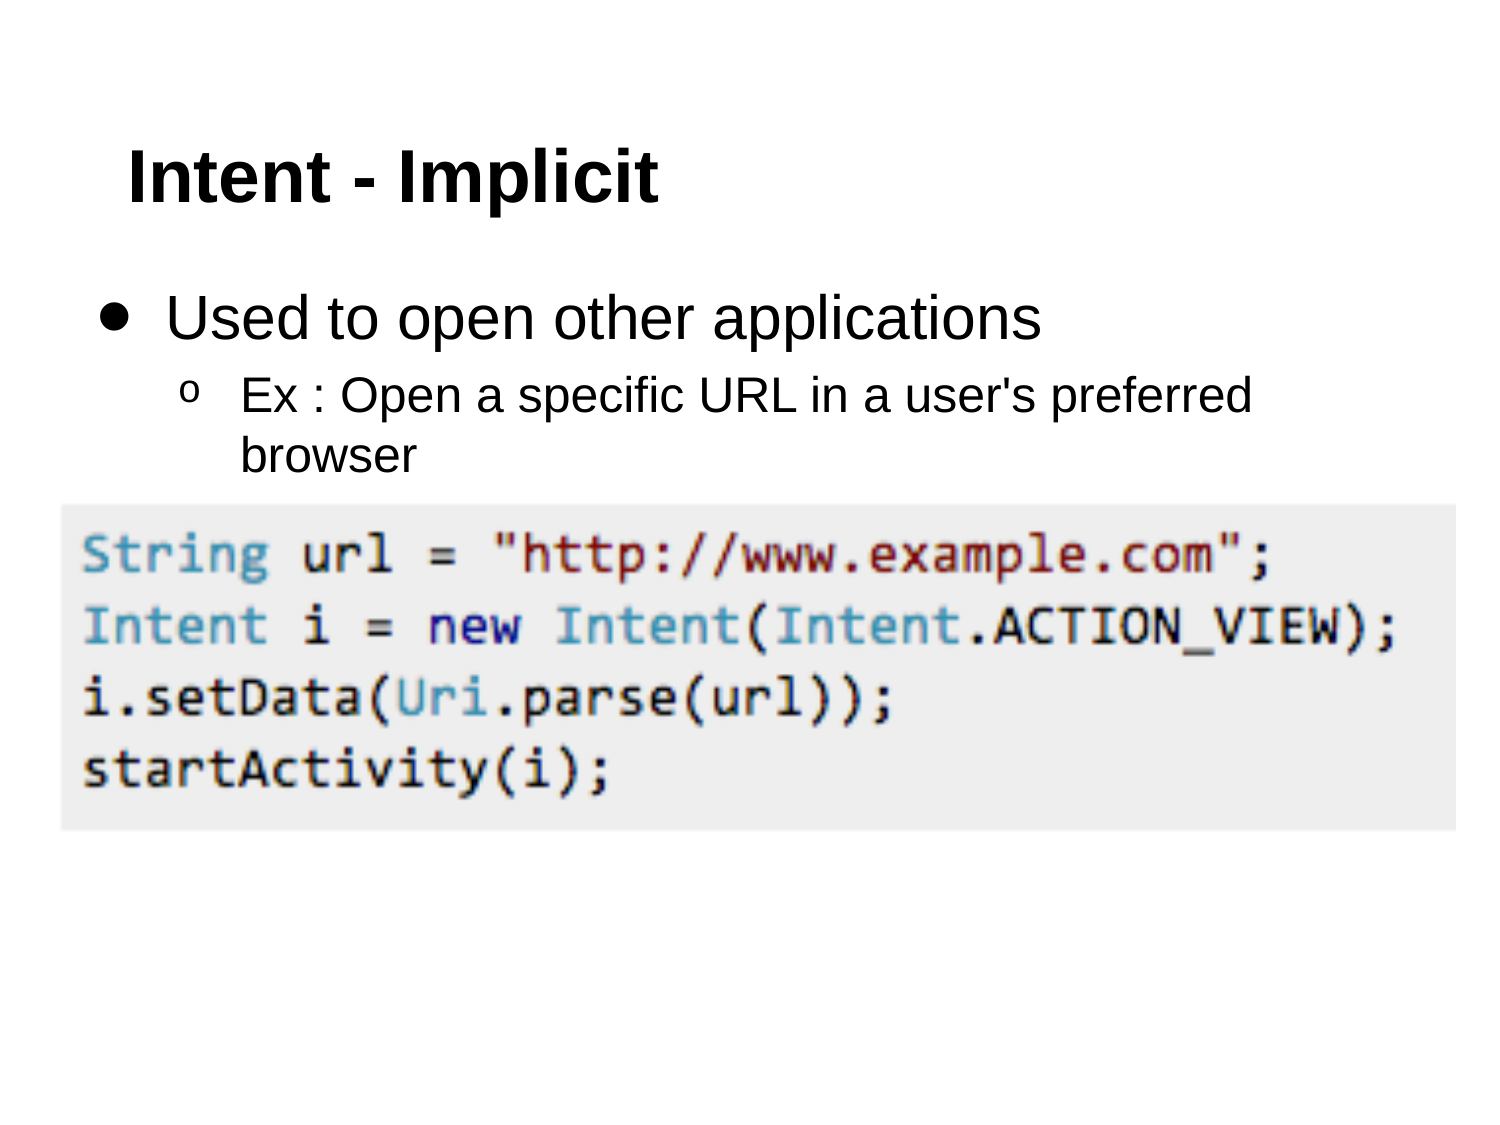

# Intent - Implicit
Used to open other applications
Ex : Open a specific URL in a user's preferred browser